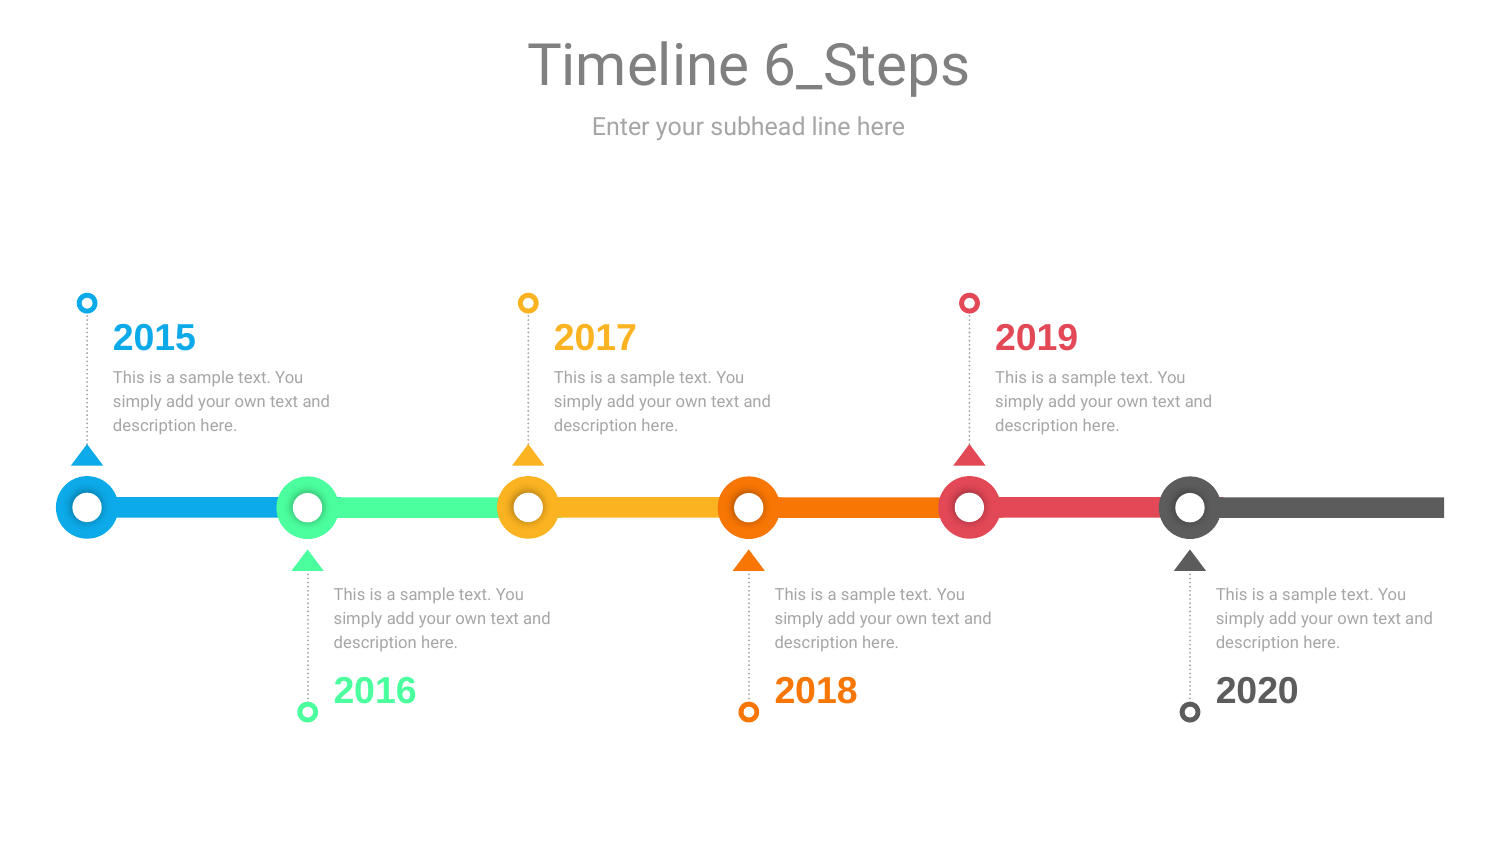

# Timeline 6_Steps
Enter your subhead line here

2015
2017
2019
This is a sample text. You simply add your own text and description here.
This is a sample text. You simply add your own text and description here.
This is a sample text. You simply add your own text and description here.

This is a sample text. You simply add your own text and description here.
This is a sample text. You simply add your own text and description here.
This is a sample text. You simply add your own text and description here.
2016
2018
2020